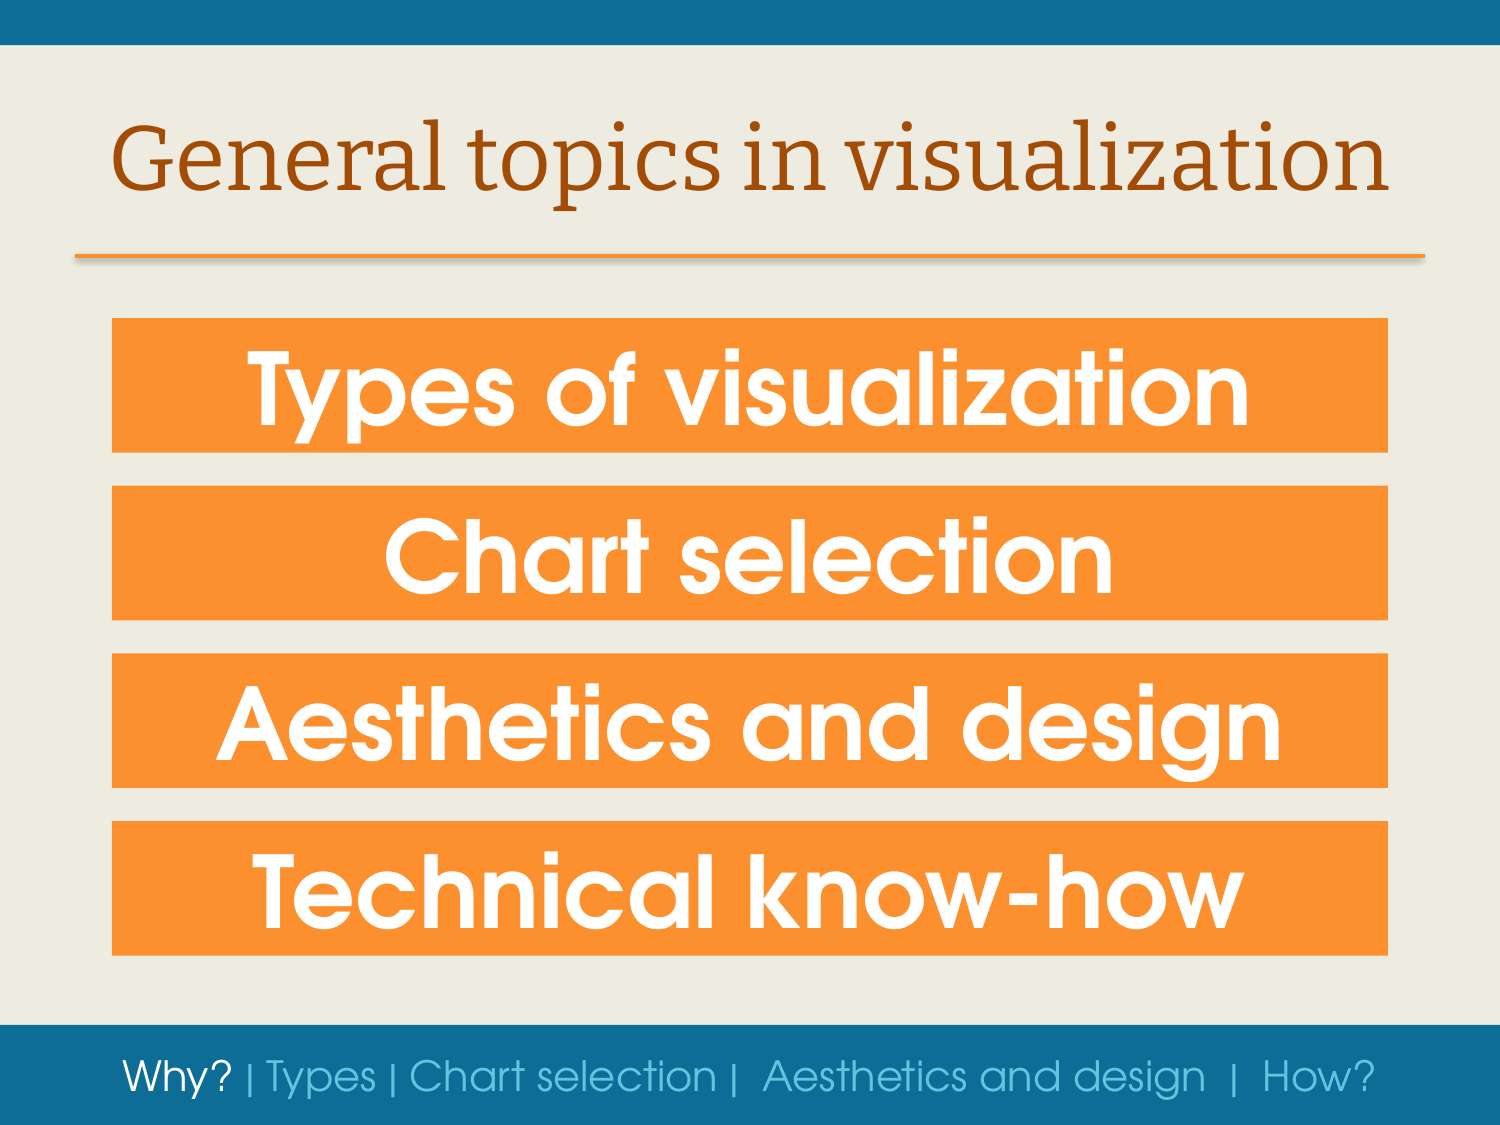

# General topics in visualization
Types of visualization
Chart selection
Aesthetics and design
Technical know-how
Why? | Types | Chart selection |  Aesthetics and design  |  How?